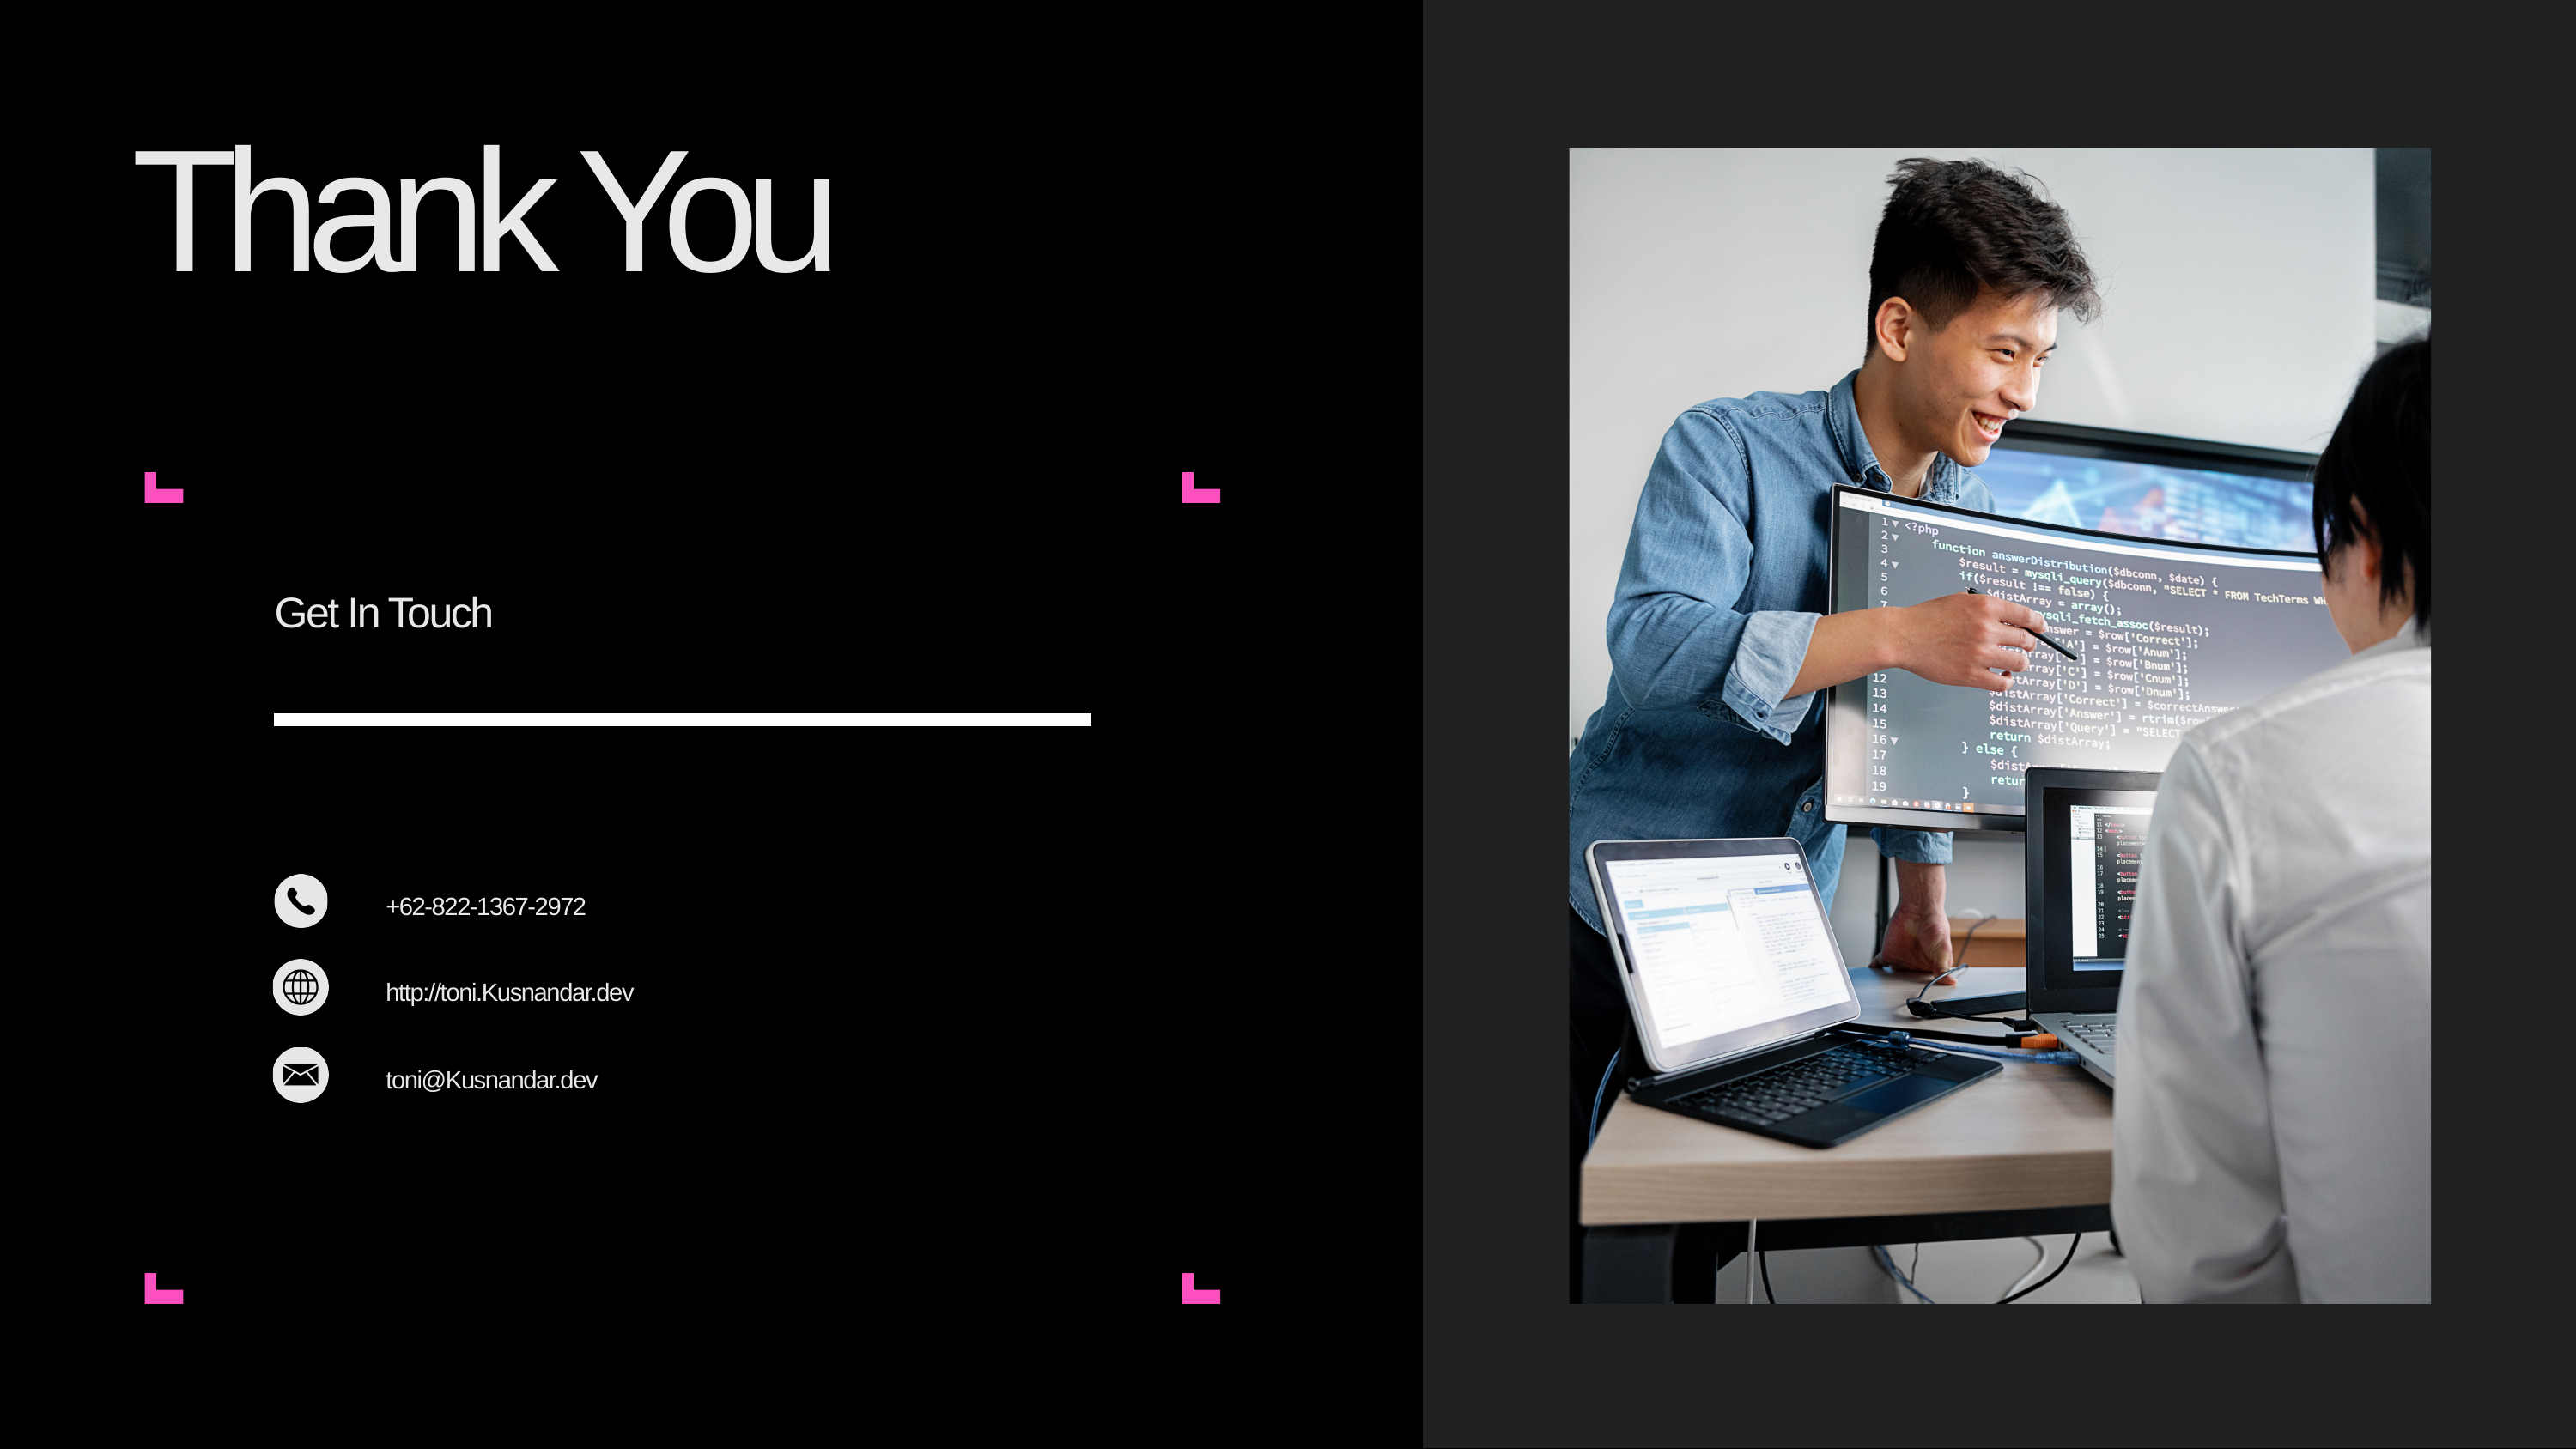

Thank You

Get In Touch

+62-822-1367-2972

http://toni.Kusnandar.dev

toni@Kusnandar.dev